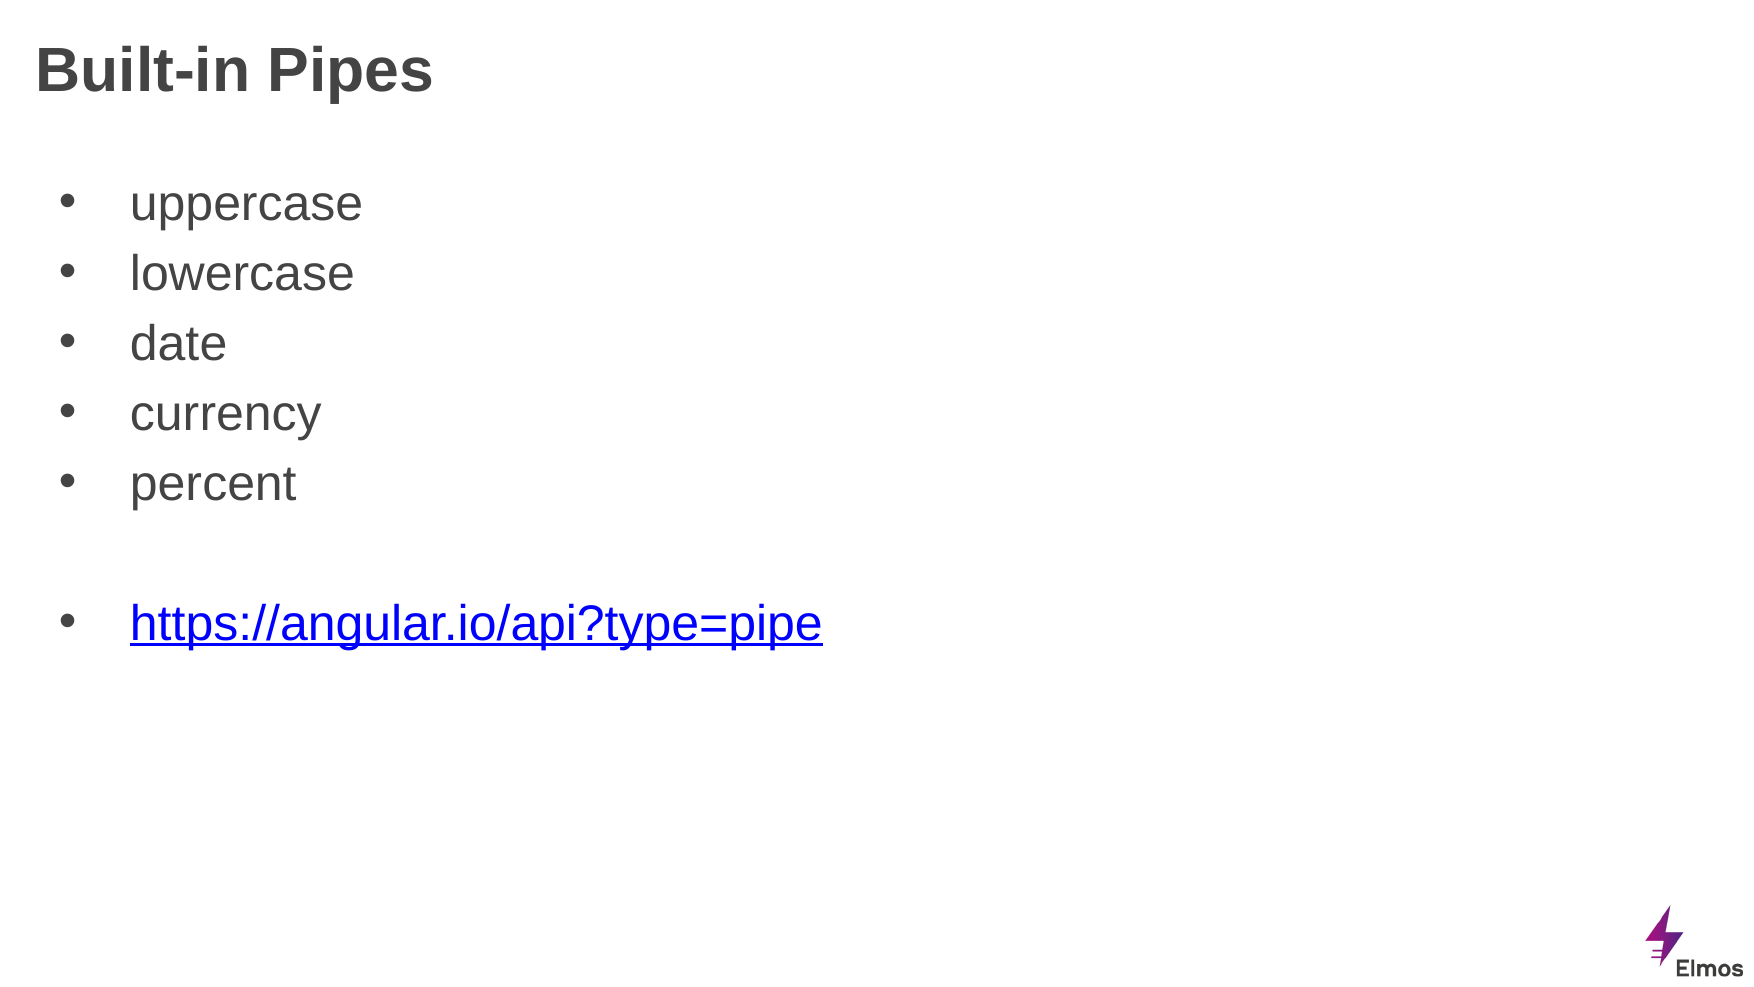

# Built-in Pipes
uppercase
lowercase
date
currency
percent

https://angular.io/api?type=pipe